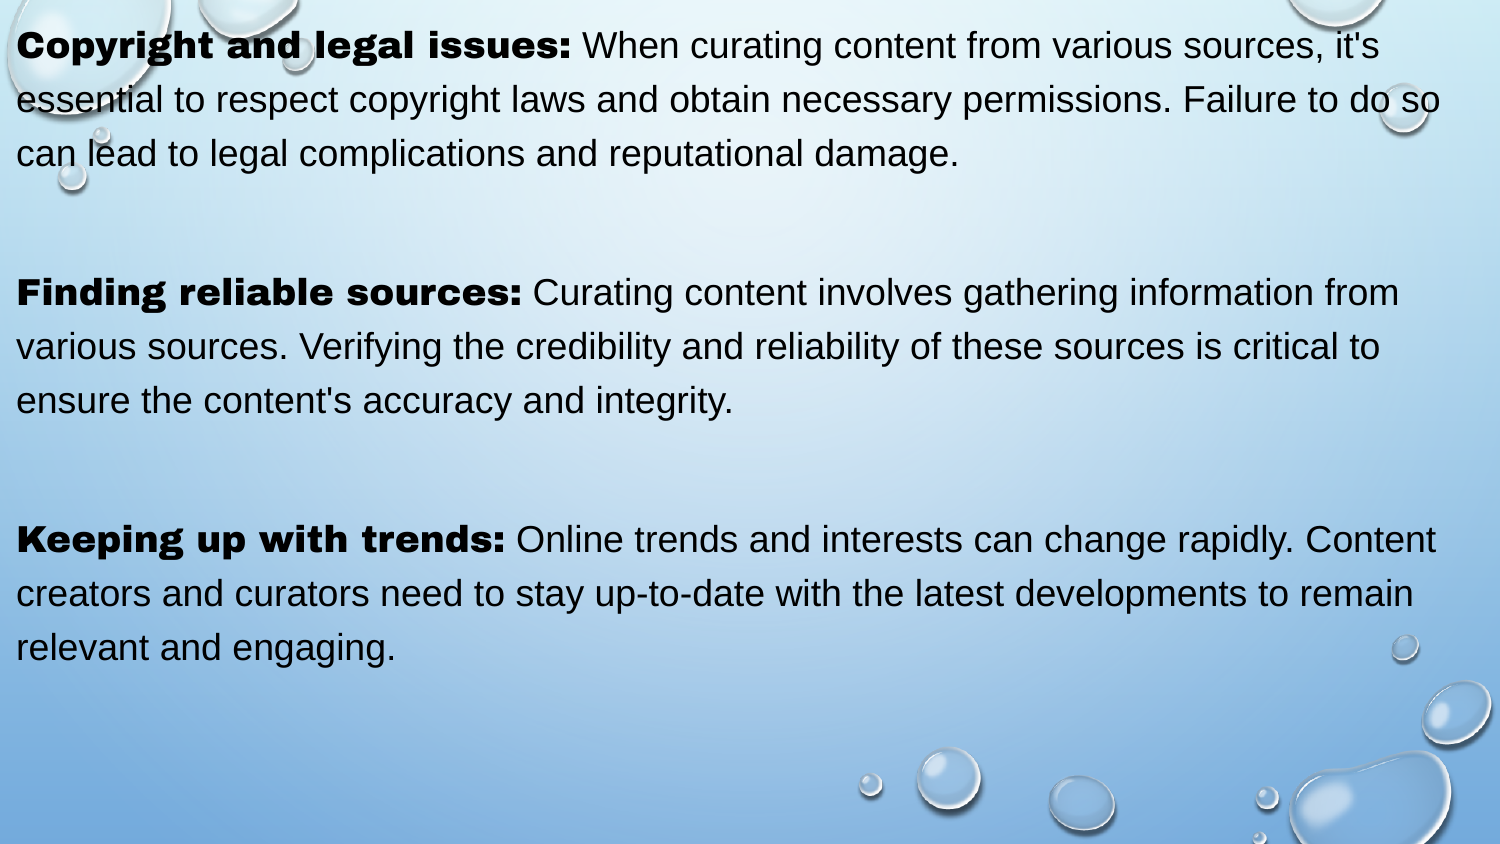

Copyright and legal issues: When curating content from various sources, it's essential to respect copyright laws and obtain necessary permissions. Failure to do so can lead to legal complications and reputational damage.

Finding reliable sources: Curating content involves gathering information from various sources. Verifying the credibility and reliability of these sources is critical to ensure the content's accuracy and integrity.

Keeping up with trends: Online trends and interests can change rapidly. Content creators and curators need to stay up-to-date with the latest developments to remain relevant and engaging.